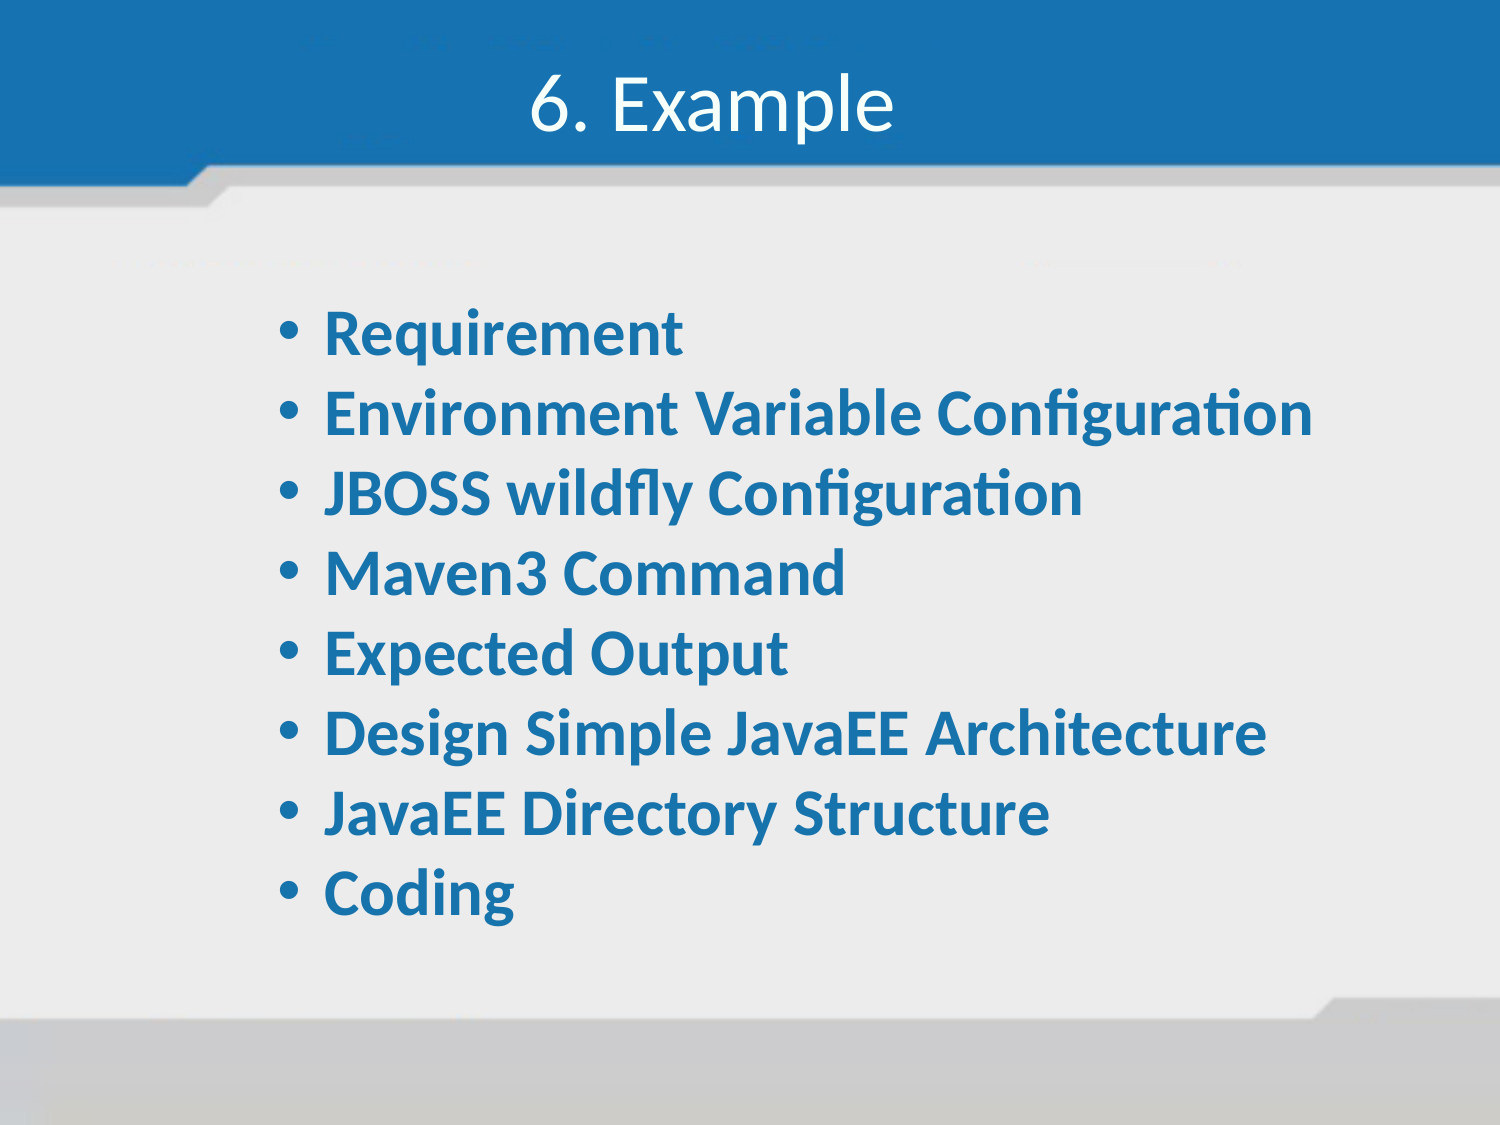

6. Example
Requirement
Environment Variable Configuration
JBOSS wildfly Configuration
Maven3 Command
Expected Output
Design Simple JavaEE Architecture
JavaEE Directory Structure
Coding